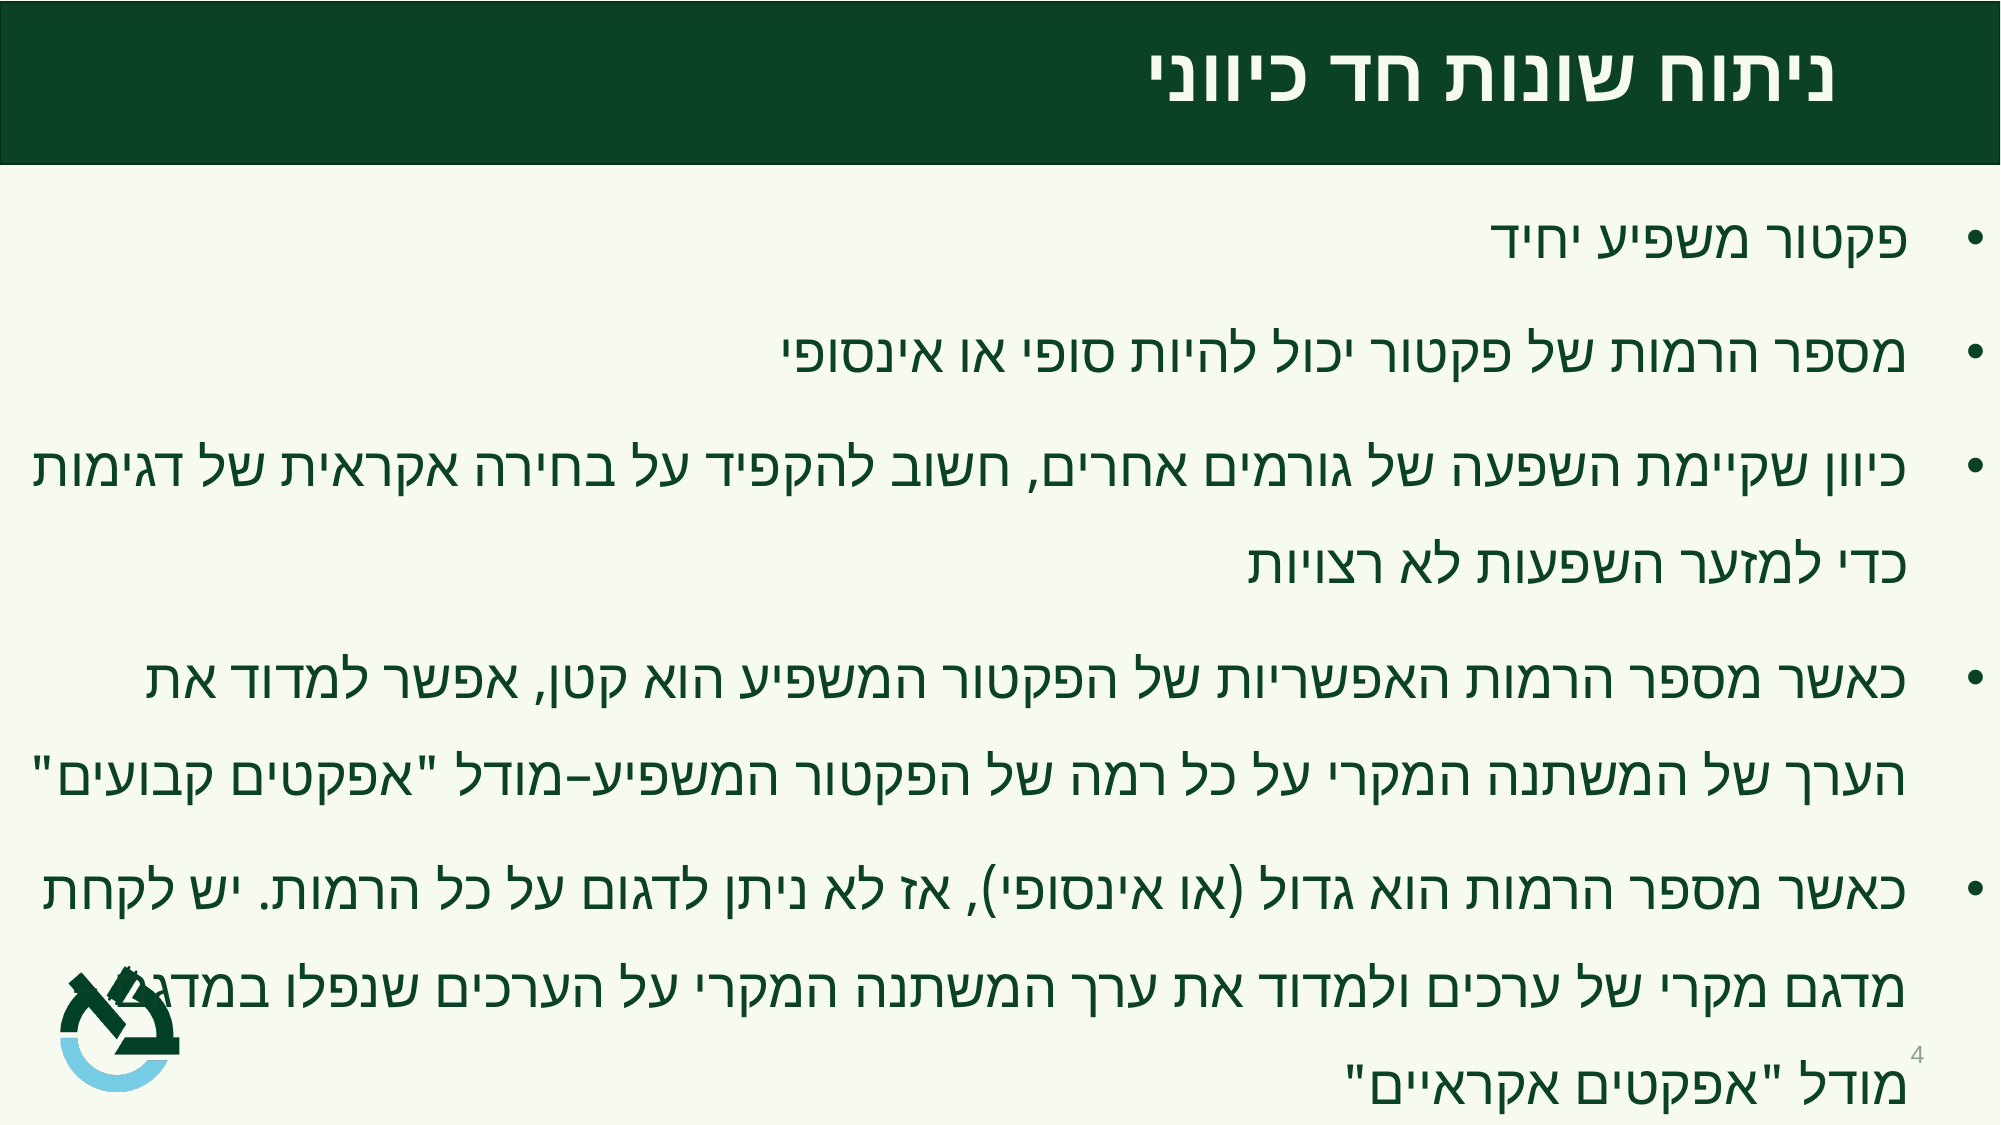

# ניתוח שונות חד כיווני
פקטור משפיע יחיד
מספר הרמות של פקטור יכול להיות סופי או אינסופי
כיוון שקיימת השפעה של גורמים אחרים, חשוב להקפיד על בחירה אקראית של דגימות כדי למזער השפעות לא רצויות
כאשר מספר הרמות האפשריות של הפקטור המשפיע הוא קטן, אפשר למדוד את הערך של המשתנה המקרי על כל רמה של הפקטור המשפיע–מודל "אפקטים קבועים"
כאשר מספר הרמות הוא גדול (או אינסופי), אז לא ניתן לדגום על כל הרמות. יש לקחת מדגם מקרי של ערכים ולמדוד את ערך המשתנה המקרי על הערכים שנפלו במדגם – מודל "אפקטים אקראיים"
4